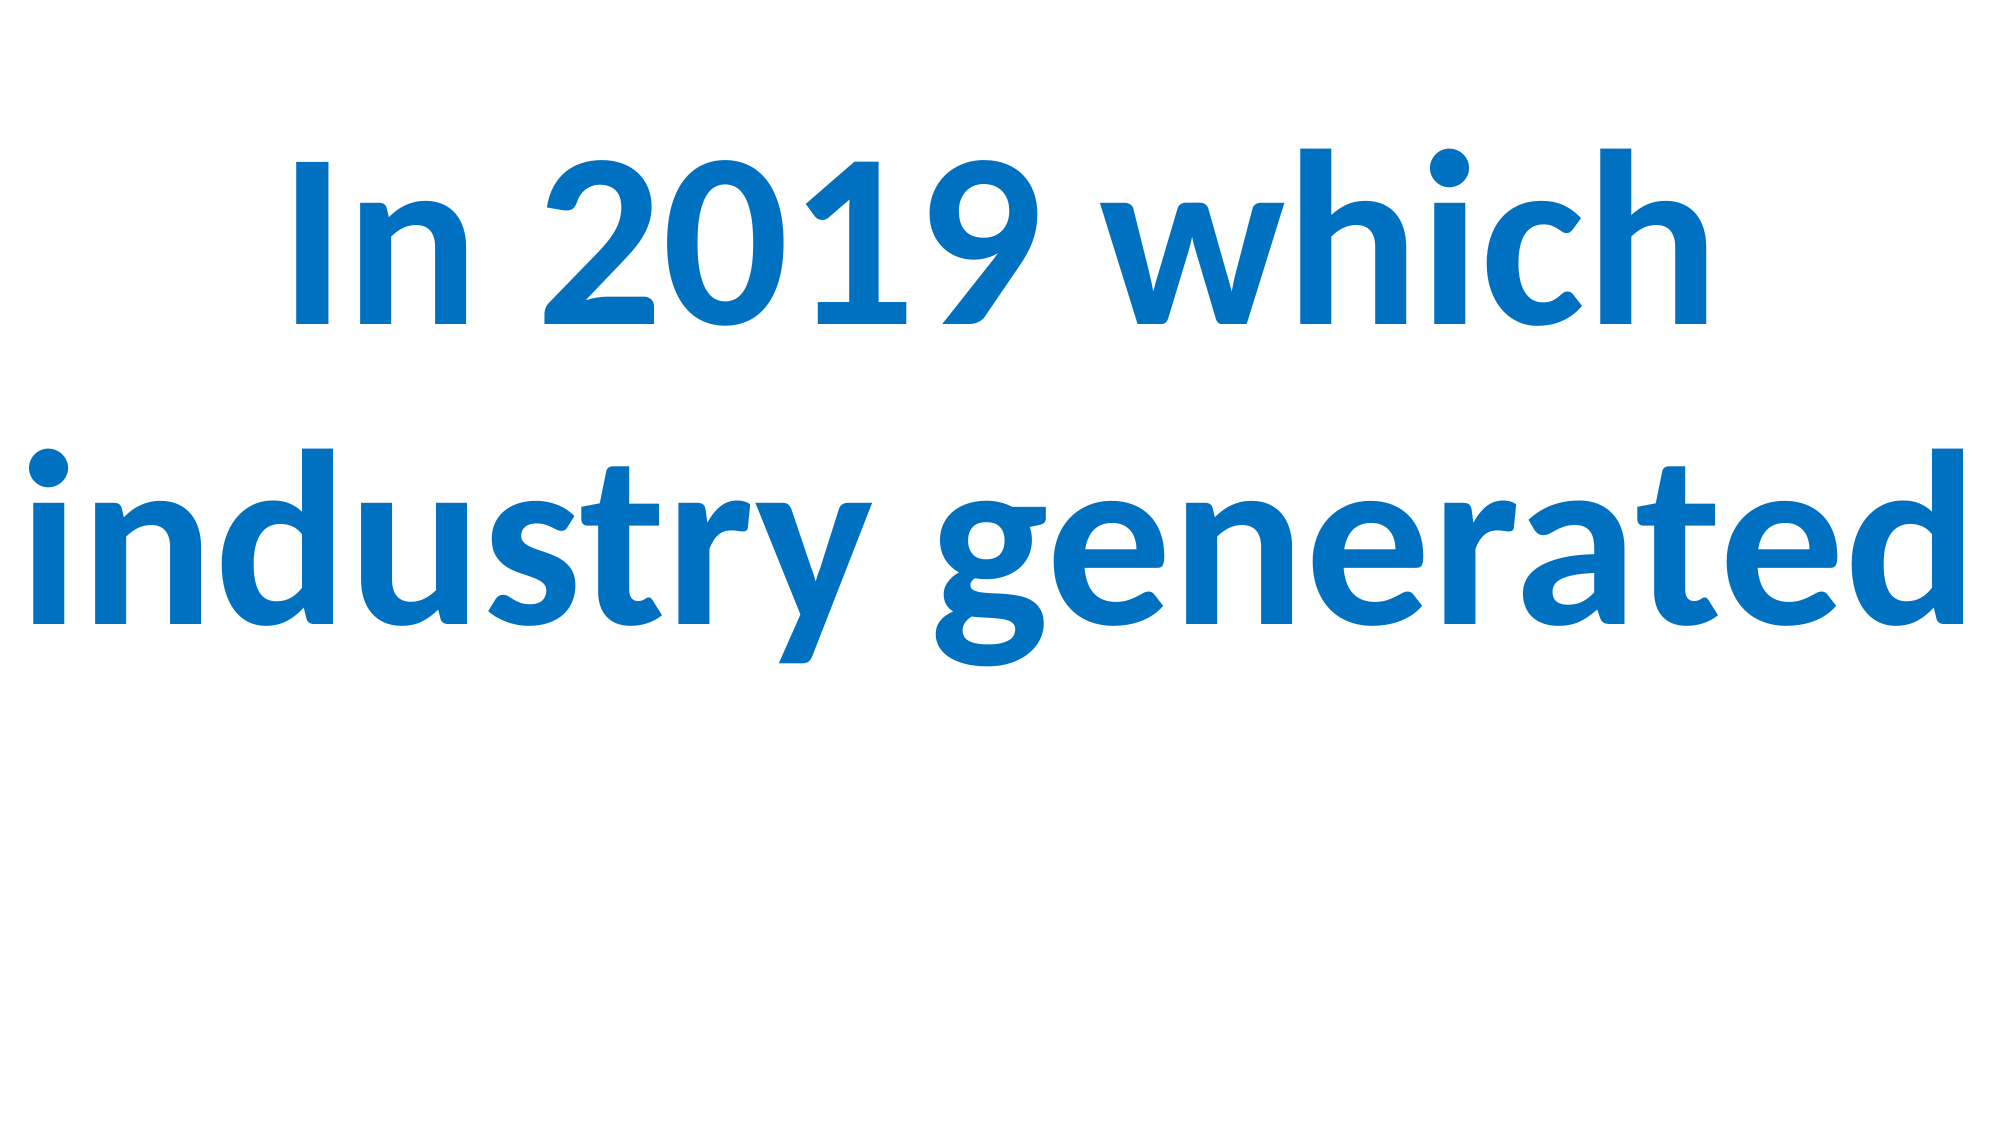

In 2019 which industry generated
> $100 billion